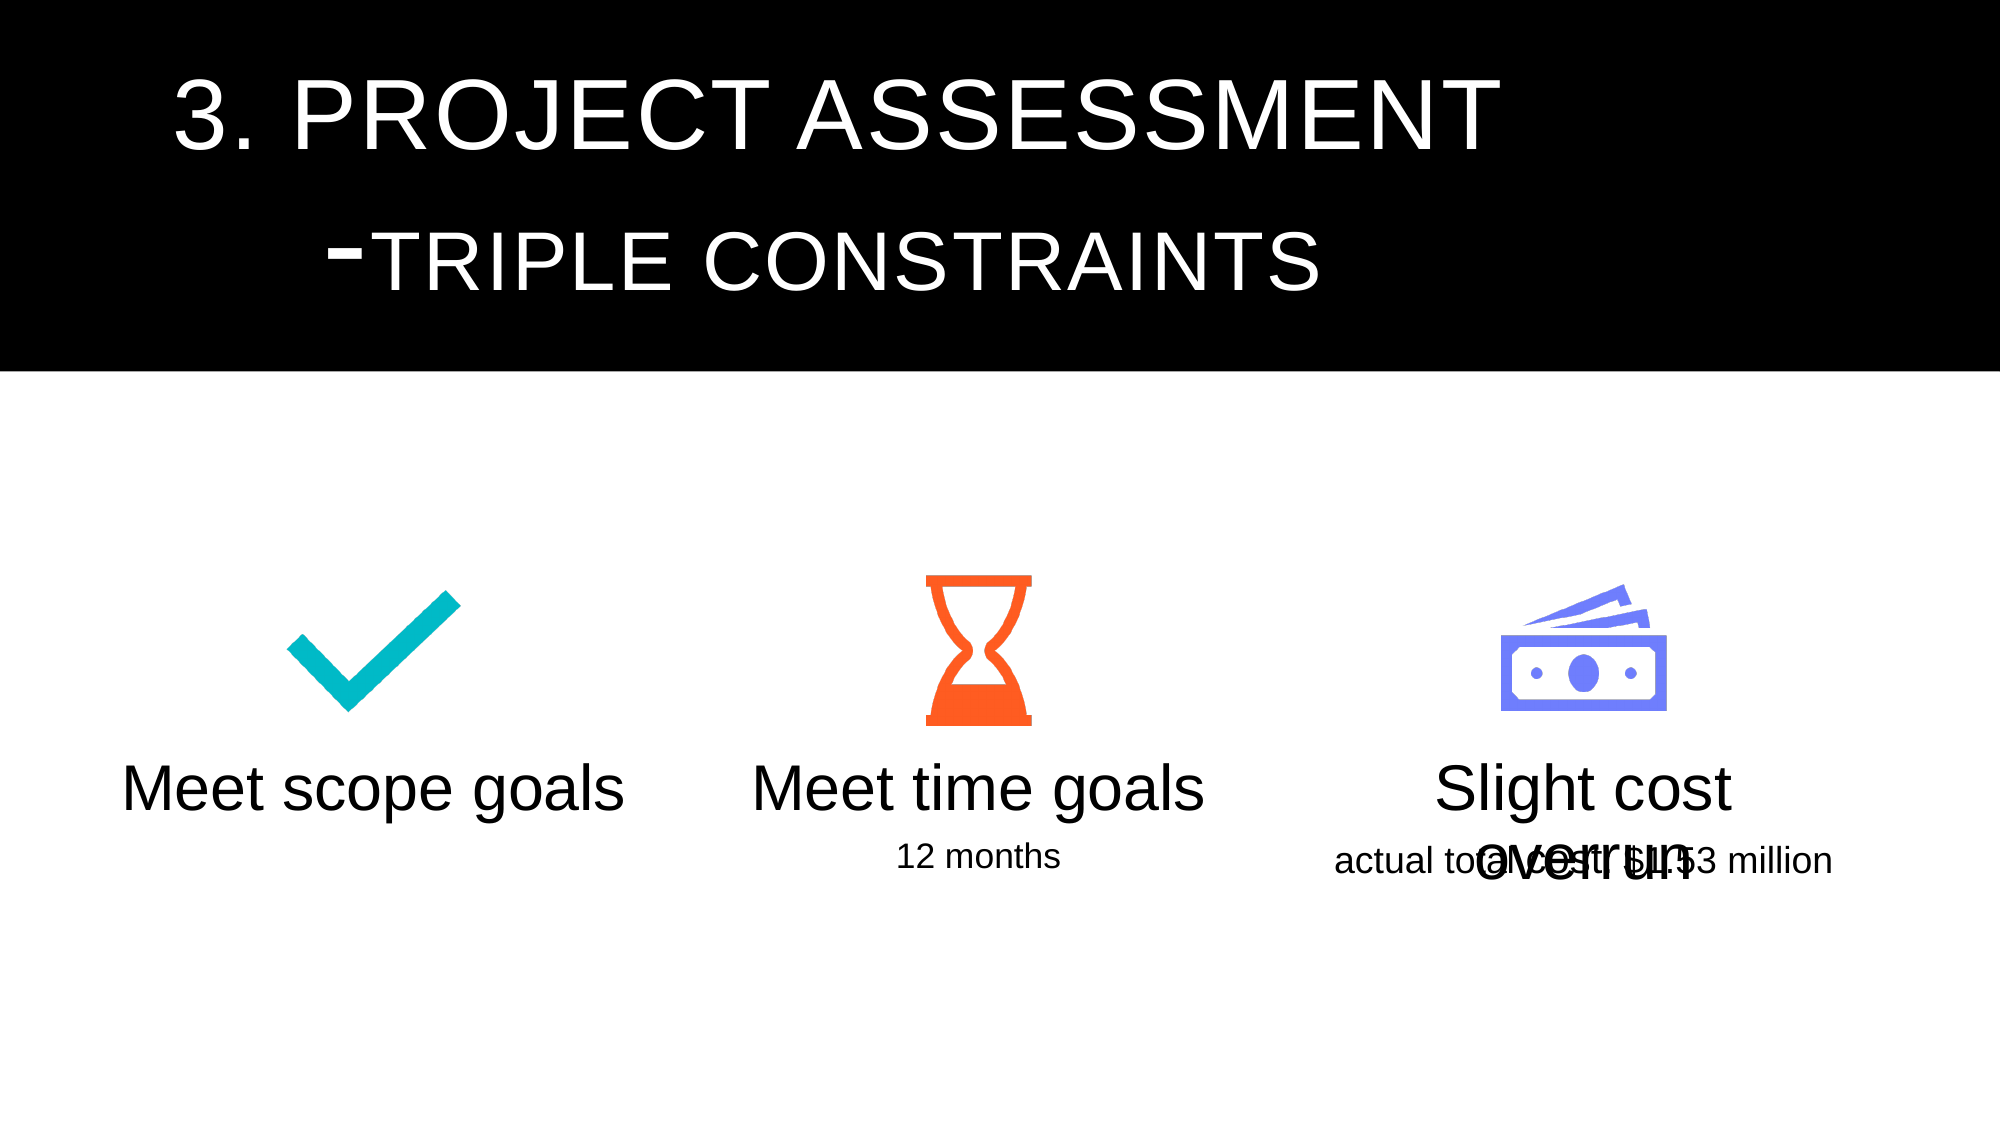

# 3. Project assessment -triple constraints
Meet scope goals
Meet time goals
12 months
Slight cost overrun
actual total cost: $1.53 million